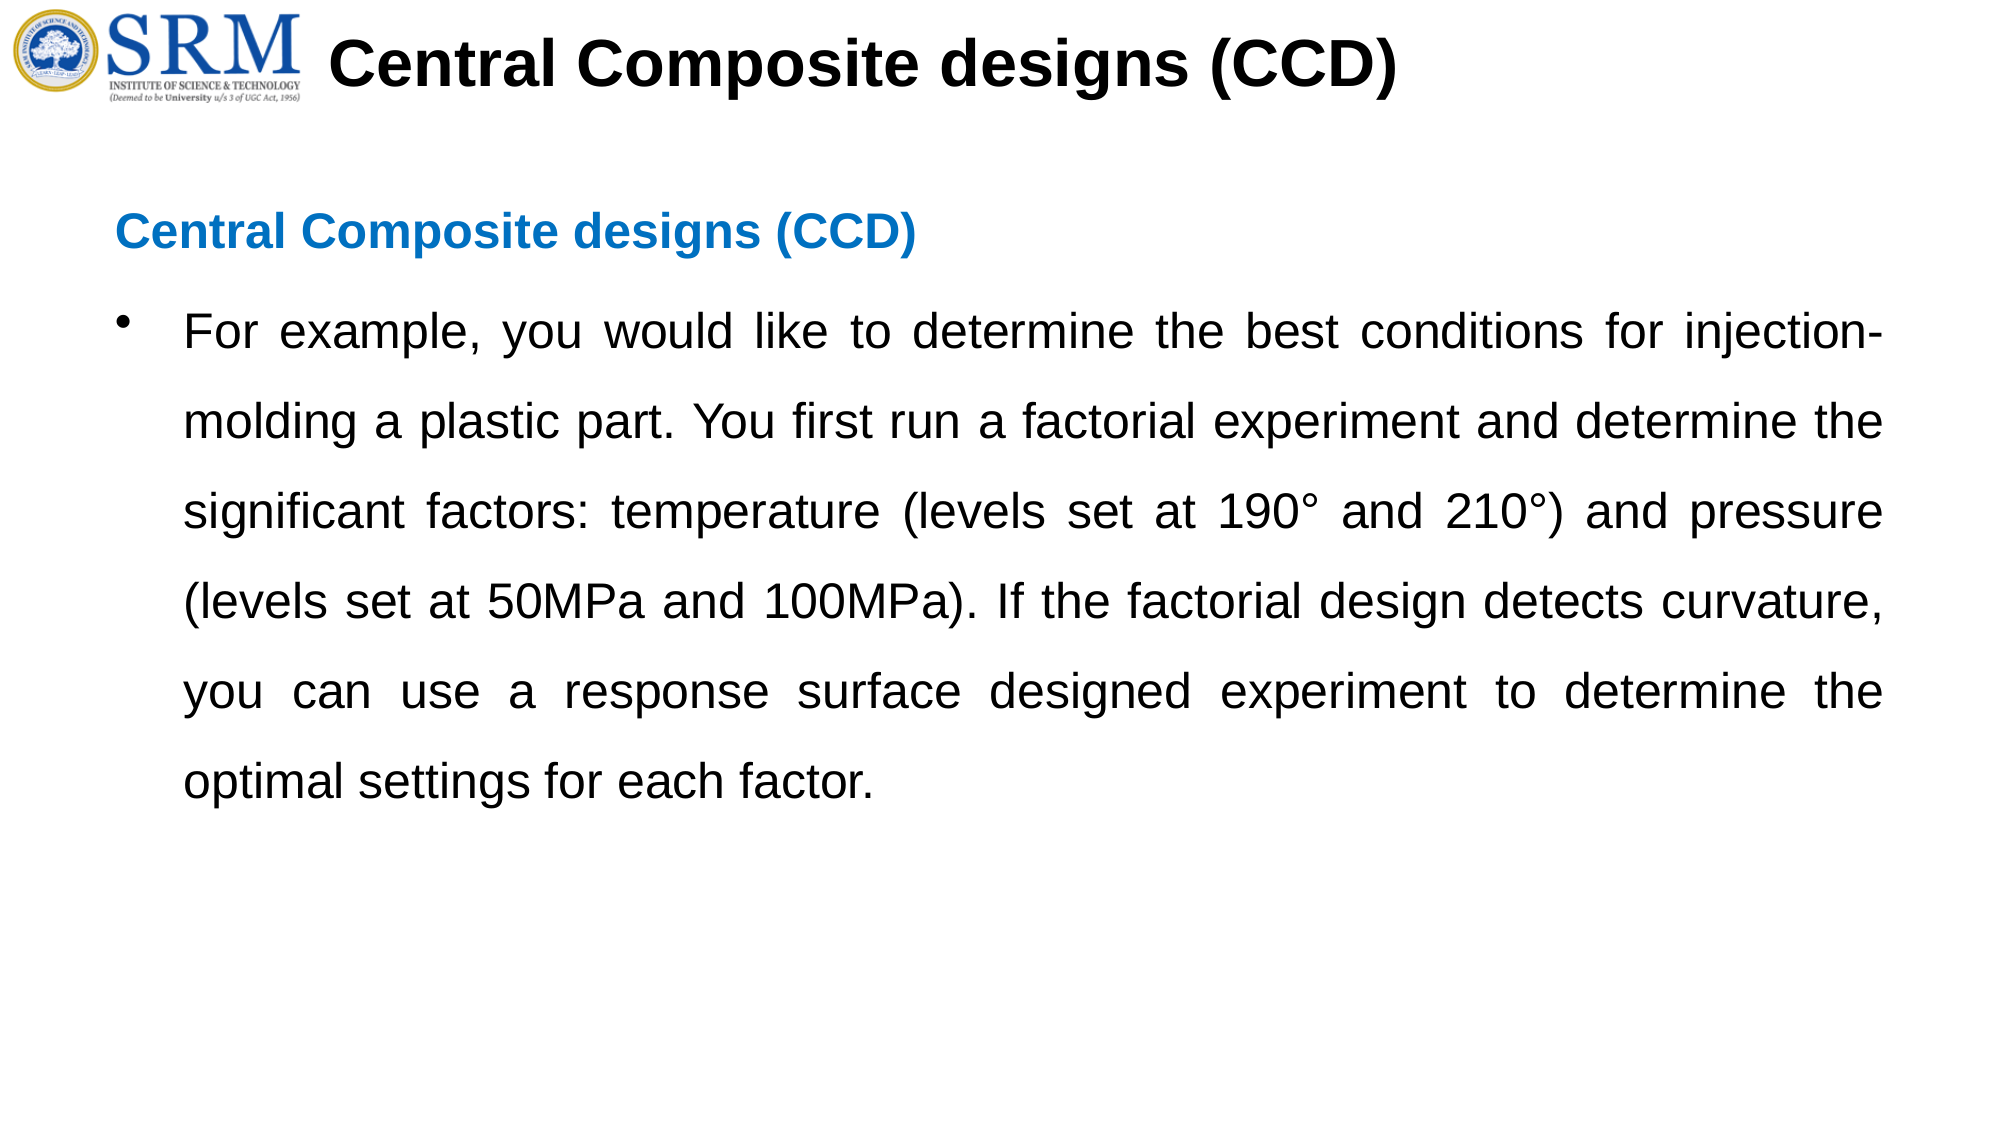

# Central Composite designs (CCD)
Central Composite designs (CCD)
For example, you would like to determine the best conditions for injection-molding a plastic part. You first run a factorial experiment and determine the significant factors: temperature (levels set at 190° and 210°) and pressure (levels set at 50MPa and 100MPa). If the factorial design detects curvature, you can use a response surface designed experiment to determine the optimal settings for each factor.